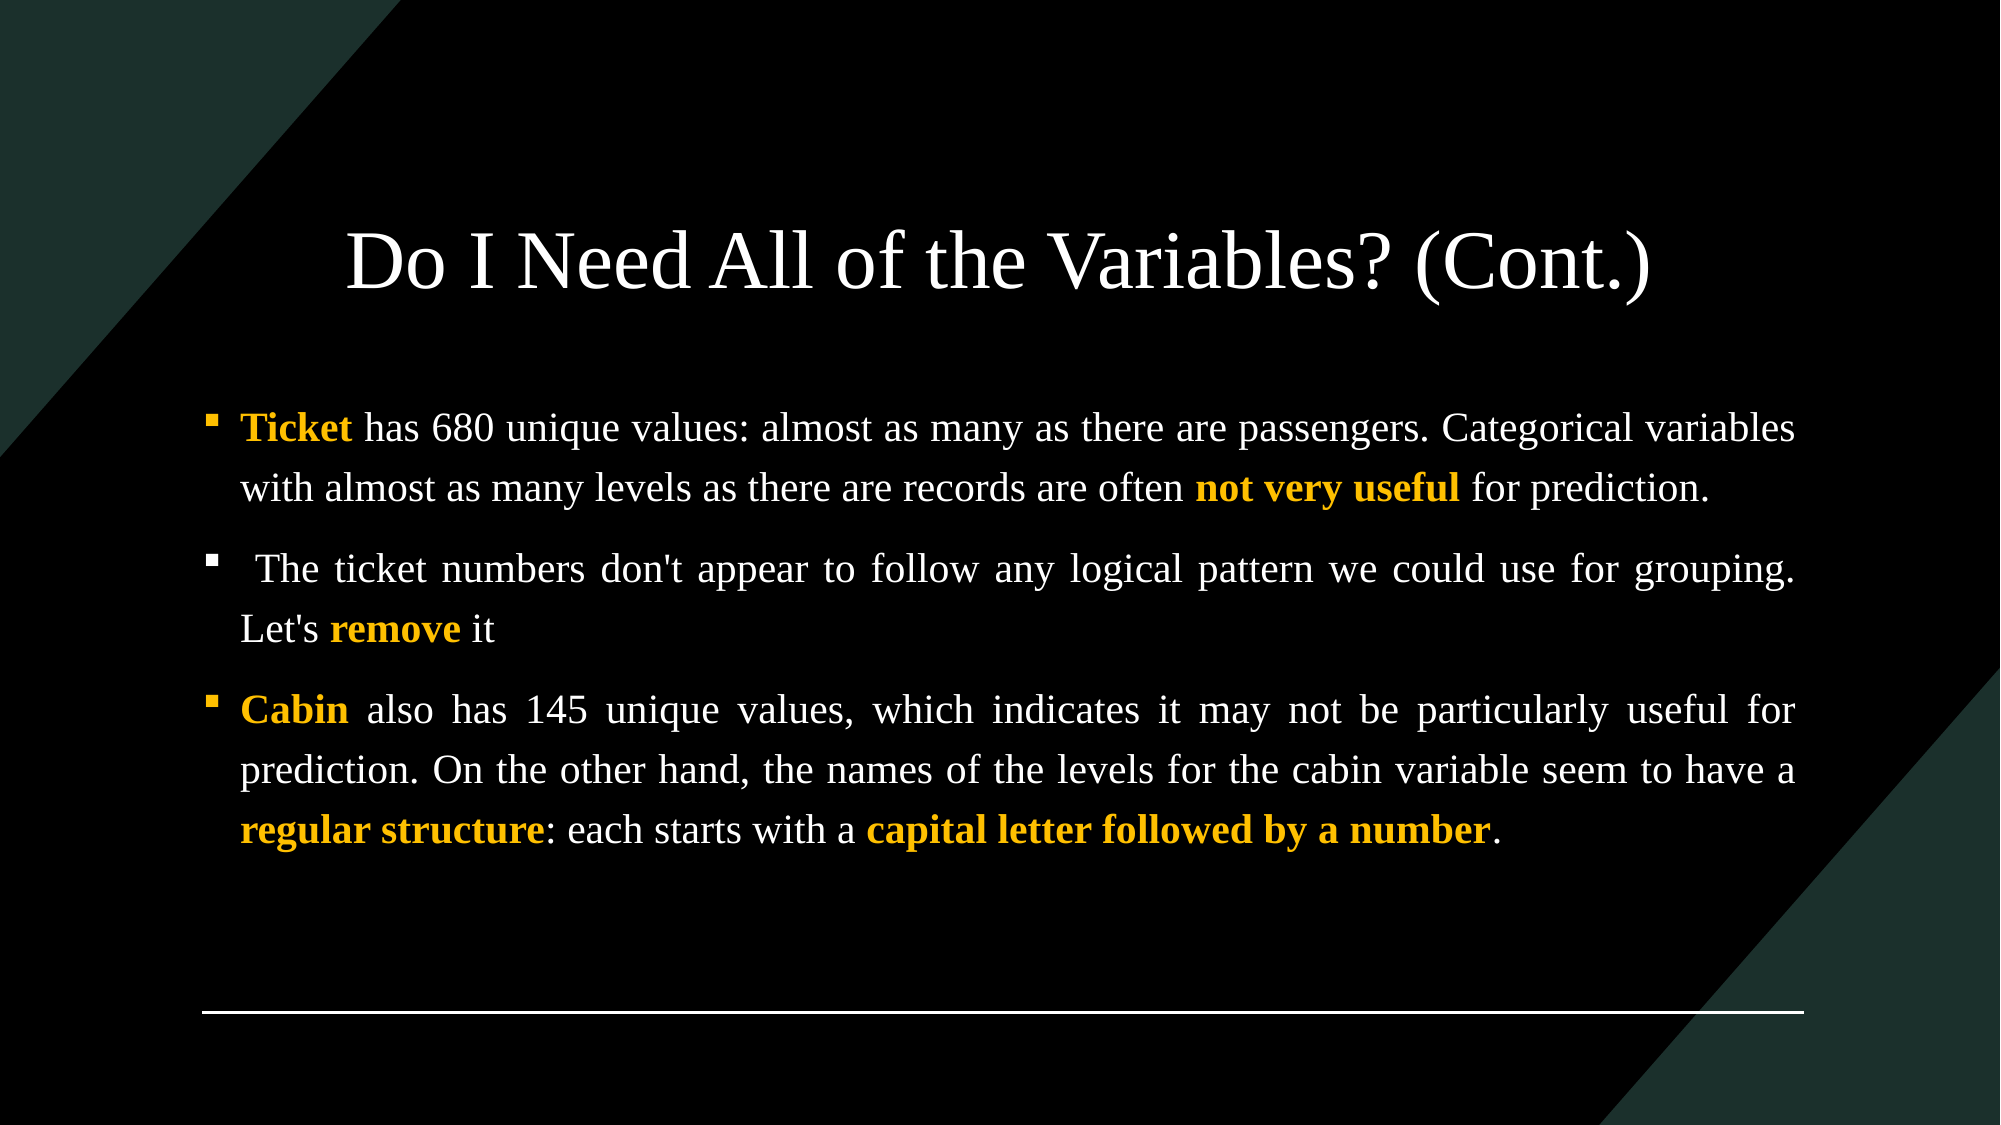

# Do I Need All of the Variables? (Cont.)
Ticket has 680 unique values: almost as many as there are passengers. Categorical variables with almost as many levels as there are records are often not very useful for prediction.
 The ticket numbers don't appear to follow any logical pattern we could use for grouping. Let's remove it
Cabin also has 145 unique values, which indicates it may not be particularly useful for prediction. On the other hand, the names of the levels for the cabin variable seem to have a regular structure: each starts with a capital letter followed by a number.